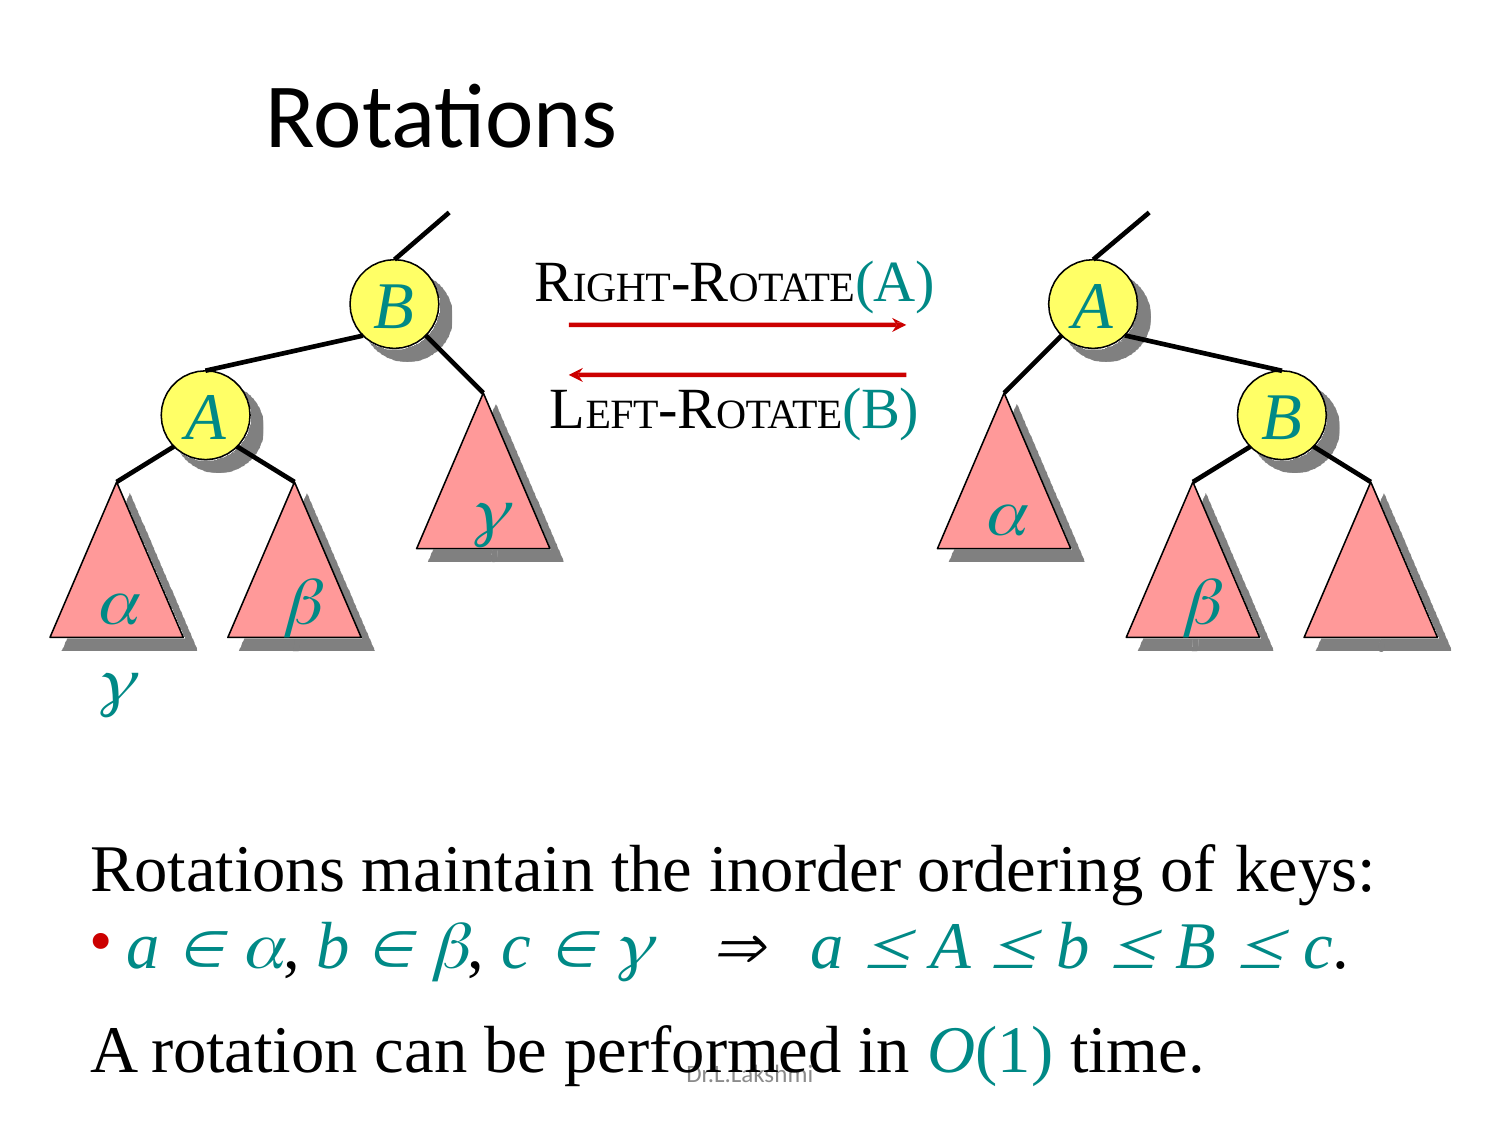

# Rotations

RIGHT-ROTATE(A)

B
A

LEFT-ROTATE(B)

A
B

γ
α

α	β	β	γ

Rotations maintain the inorder ordering of keys:
a ∈ α, b ∈ β, c ∈ γ	⇒	a ≤ A ≤ b ≤ B ≤ c.
A rotation can be performed in O(1) time.
Dr.L.Lakshmi